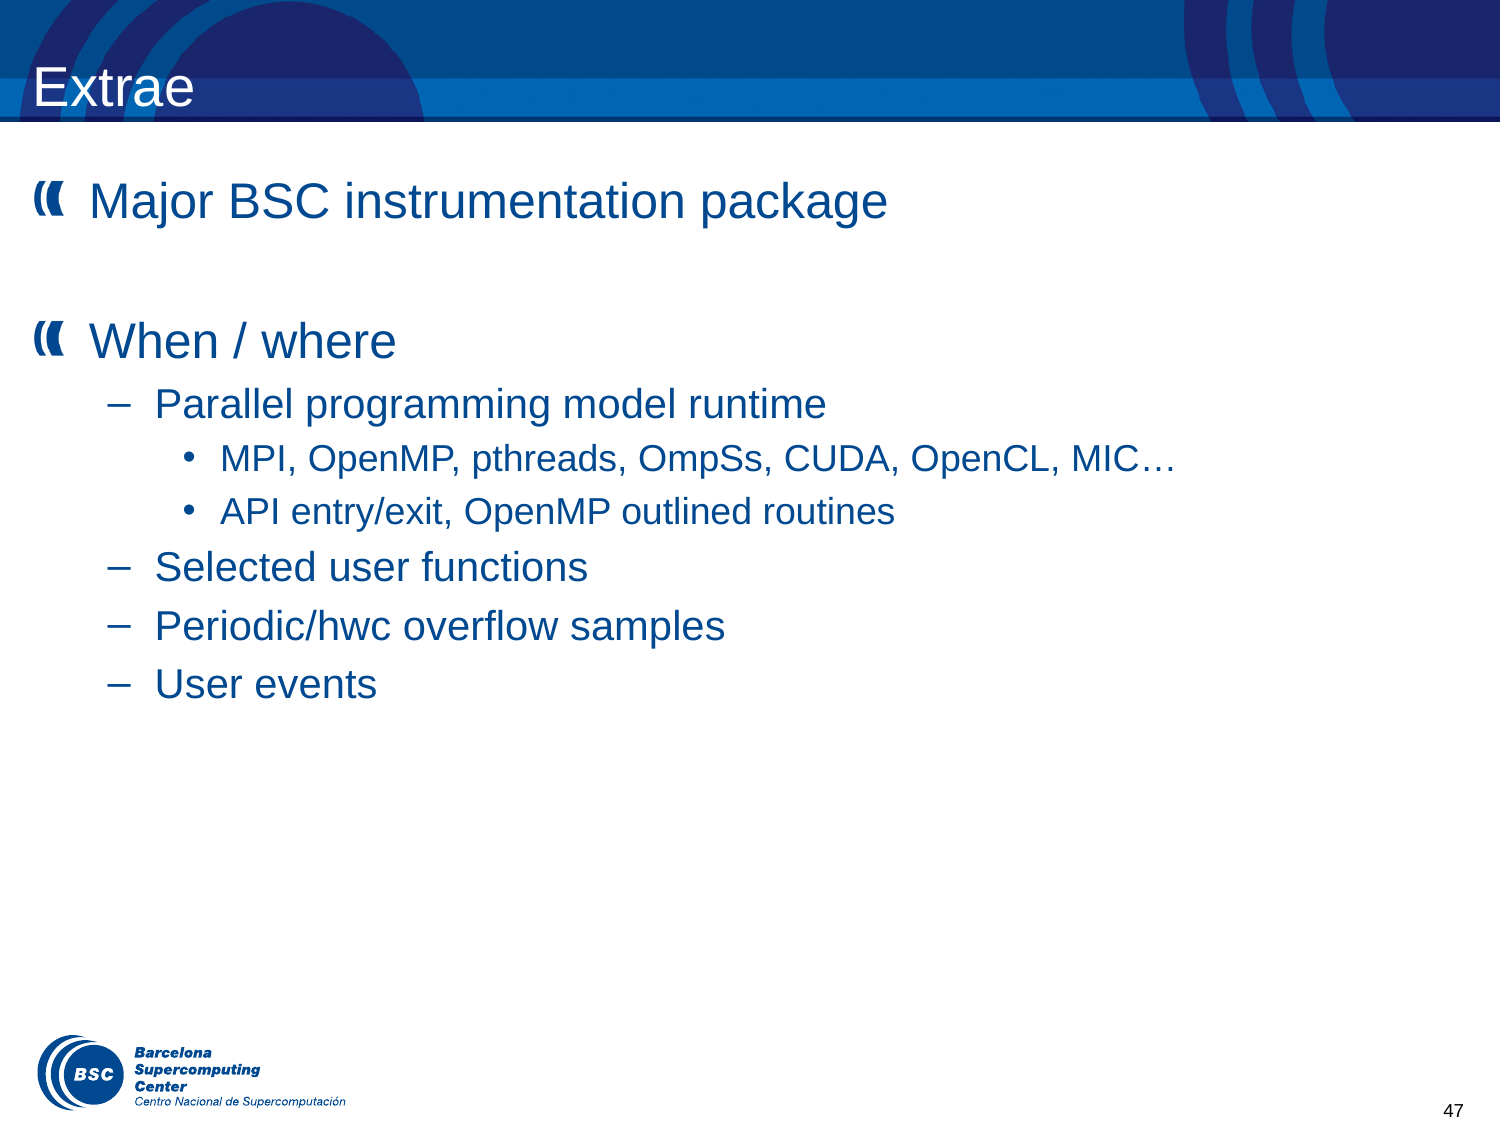

# Extrae
Major BSC instrumentation package

When / where
Parallel programming model runtime
MPI, OpenMP, pthreads, OmpSs, CUDA, OpenCL, MIC…
API entry/exit, OpenMP outlined routines
Selected user functions
Periodic/hwc overflow samples
User events